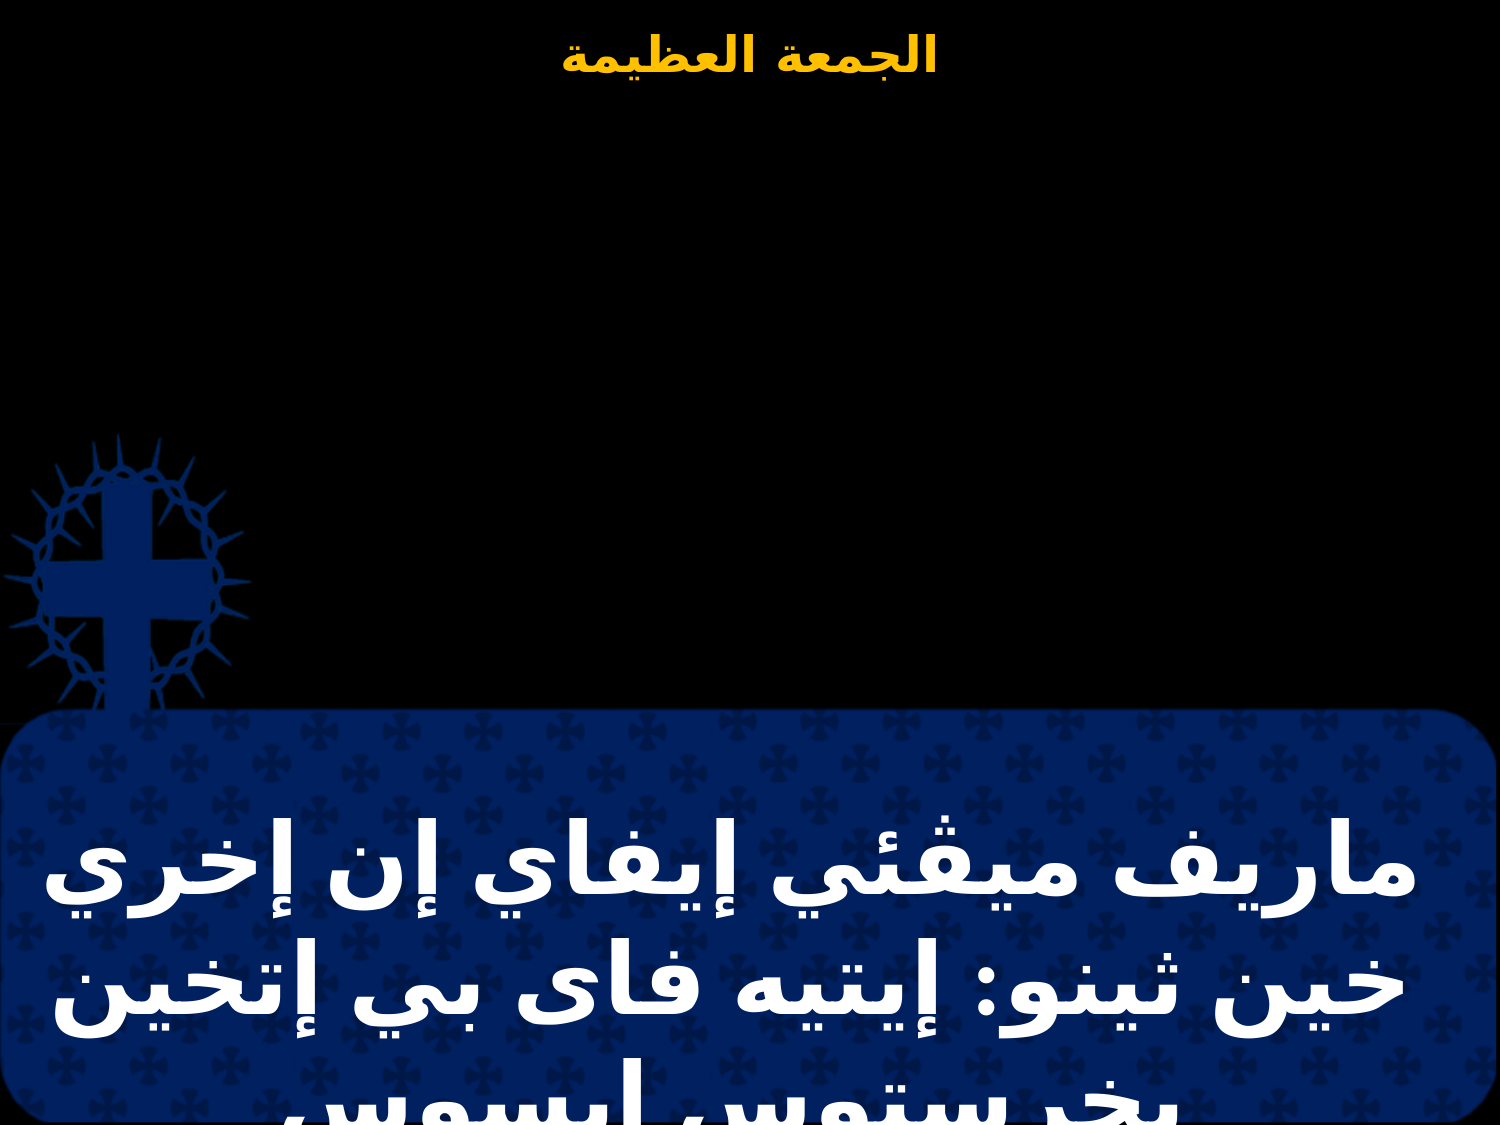

ماريف ميڤئي إيفاي إن إخري خين ثينو: إيتيه فاى بي إتخين بخرستوس إيسوس